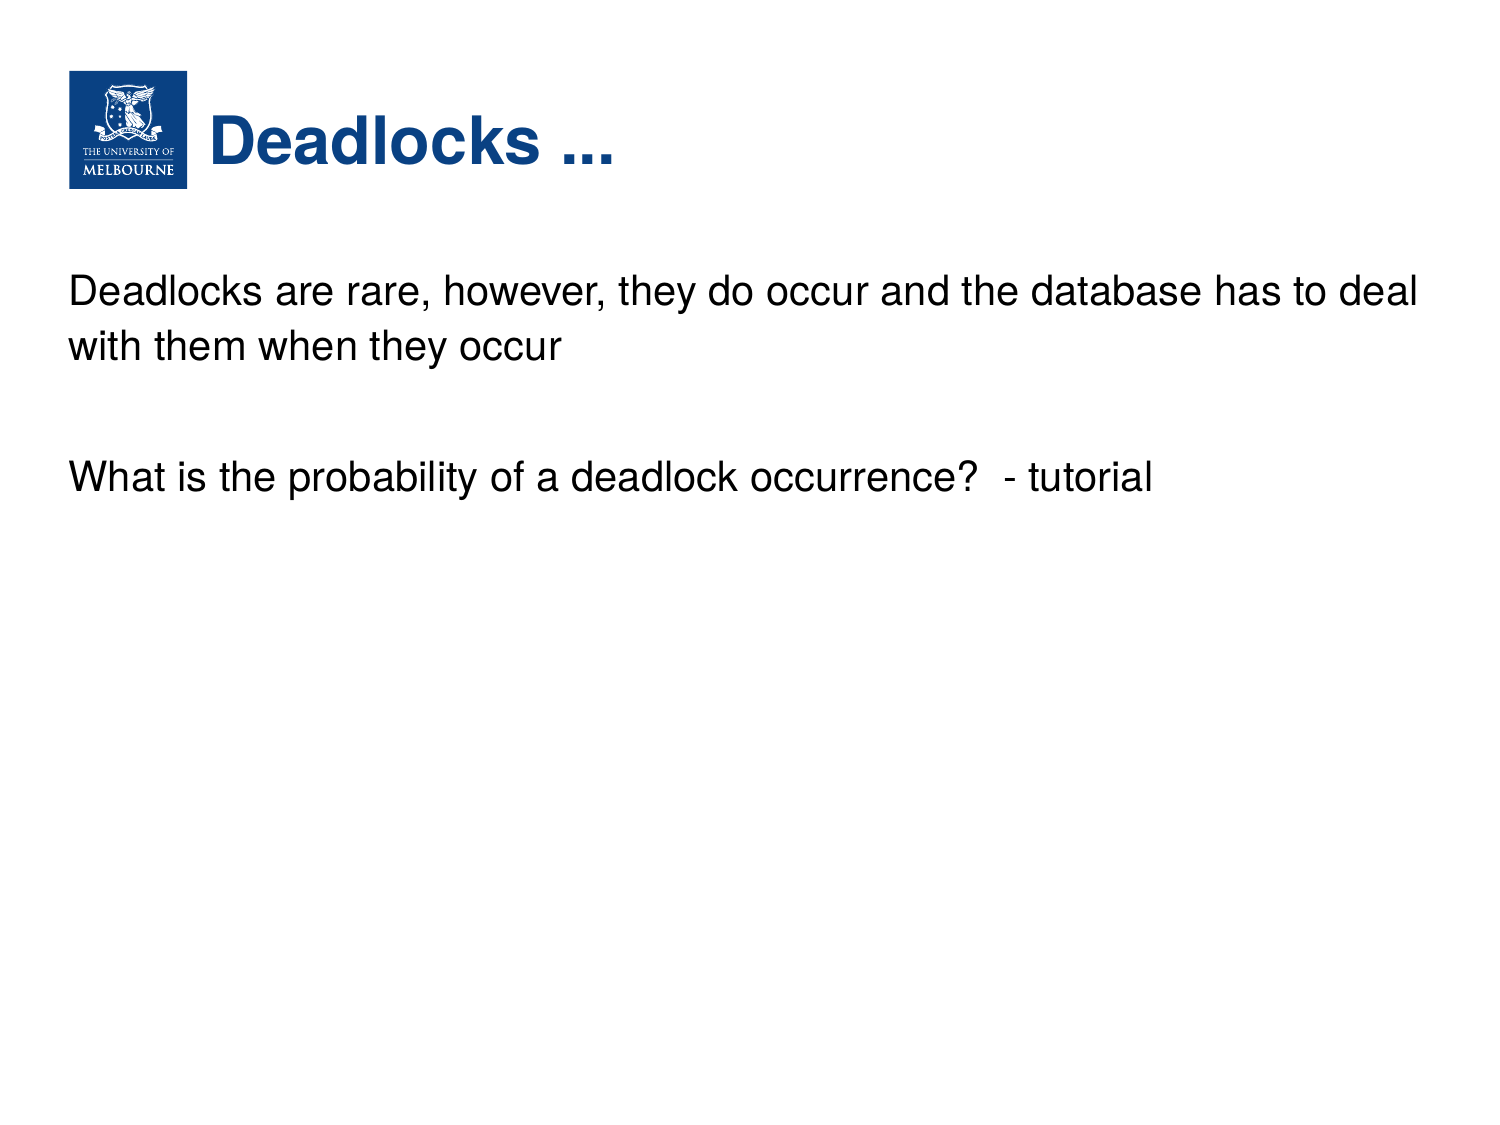

# Deadlocks ...
Deadlocks are rare, however, they do occur and the database has to deal with them when they occur

What is the probability of a deadlock occurrence?  - tutorial